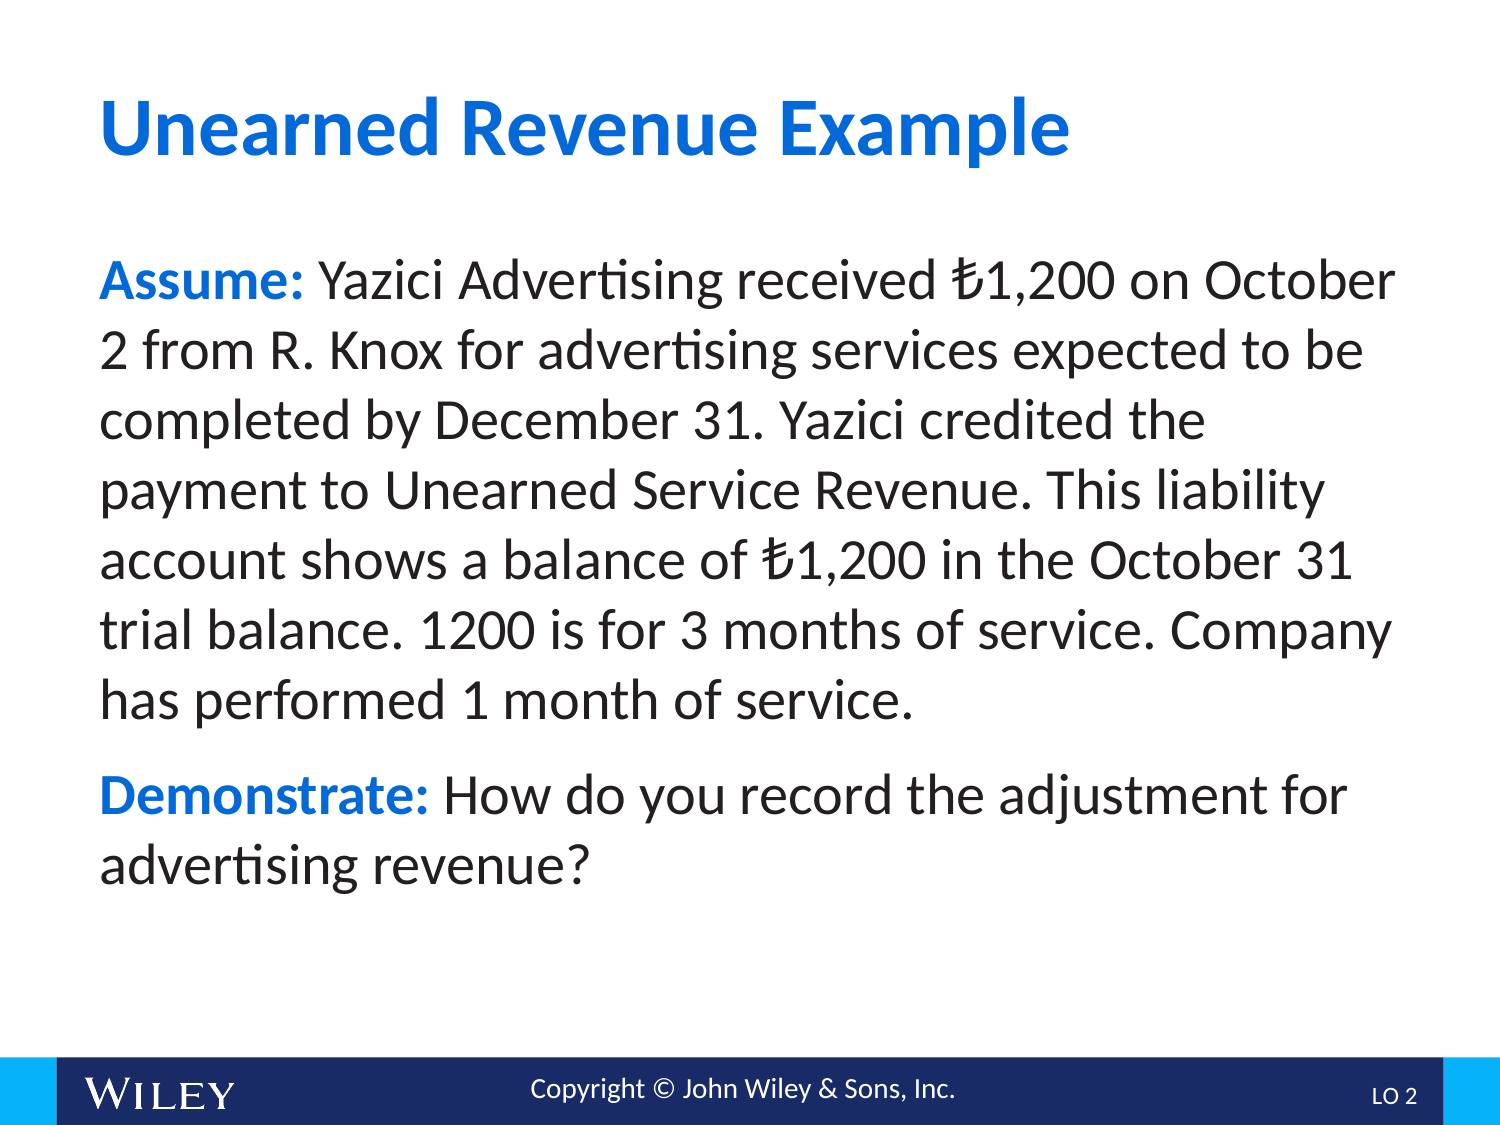

# Unearned Revenue Example
Assume: Yazici Advertising received ₺1,200 on October 2 from R. Knox for advertising services expected to be completed by December 31. Yazici credited the payment to Unearned Service Revenue. This liability account shows a balance of ₺1,200 in the October 31 trial balance. 1200 is for 3 months of service. Company has performed 1 month of service.
Demonstrate: How do you record the adjustment for advertising revenue?
L O 2